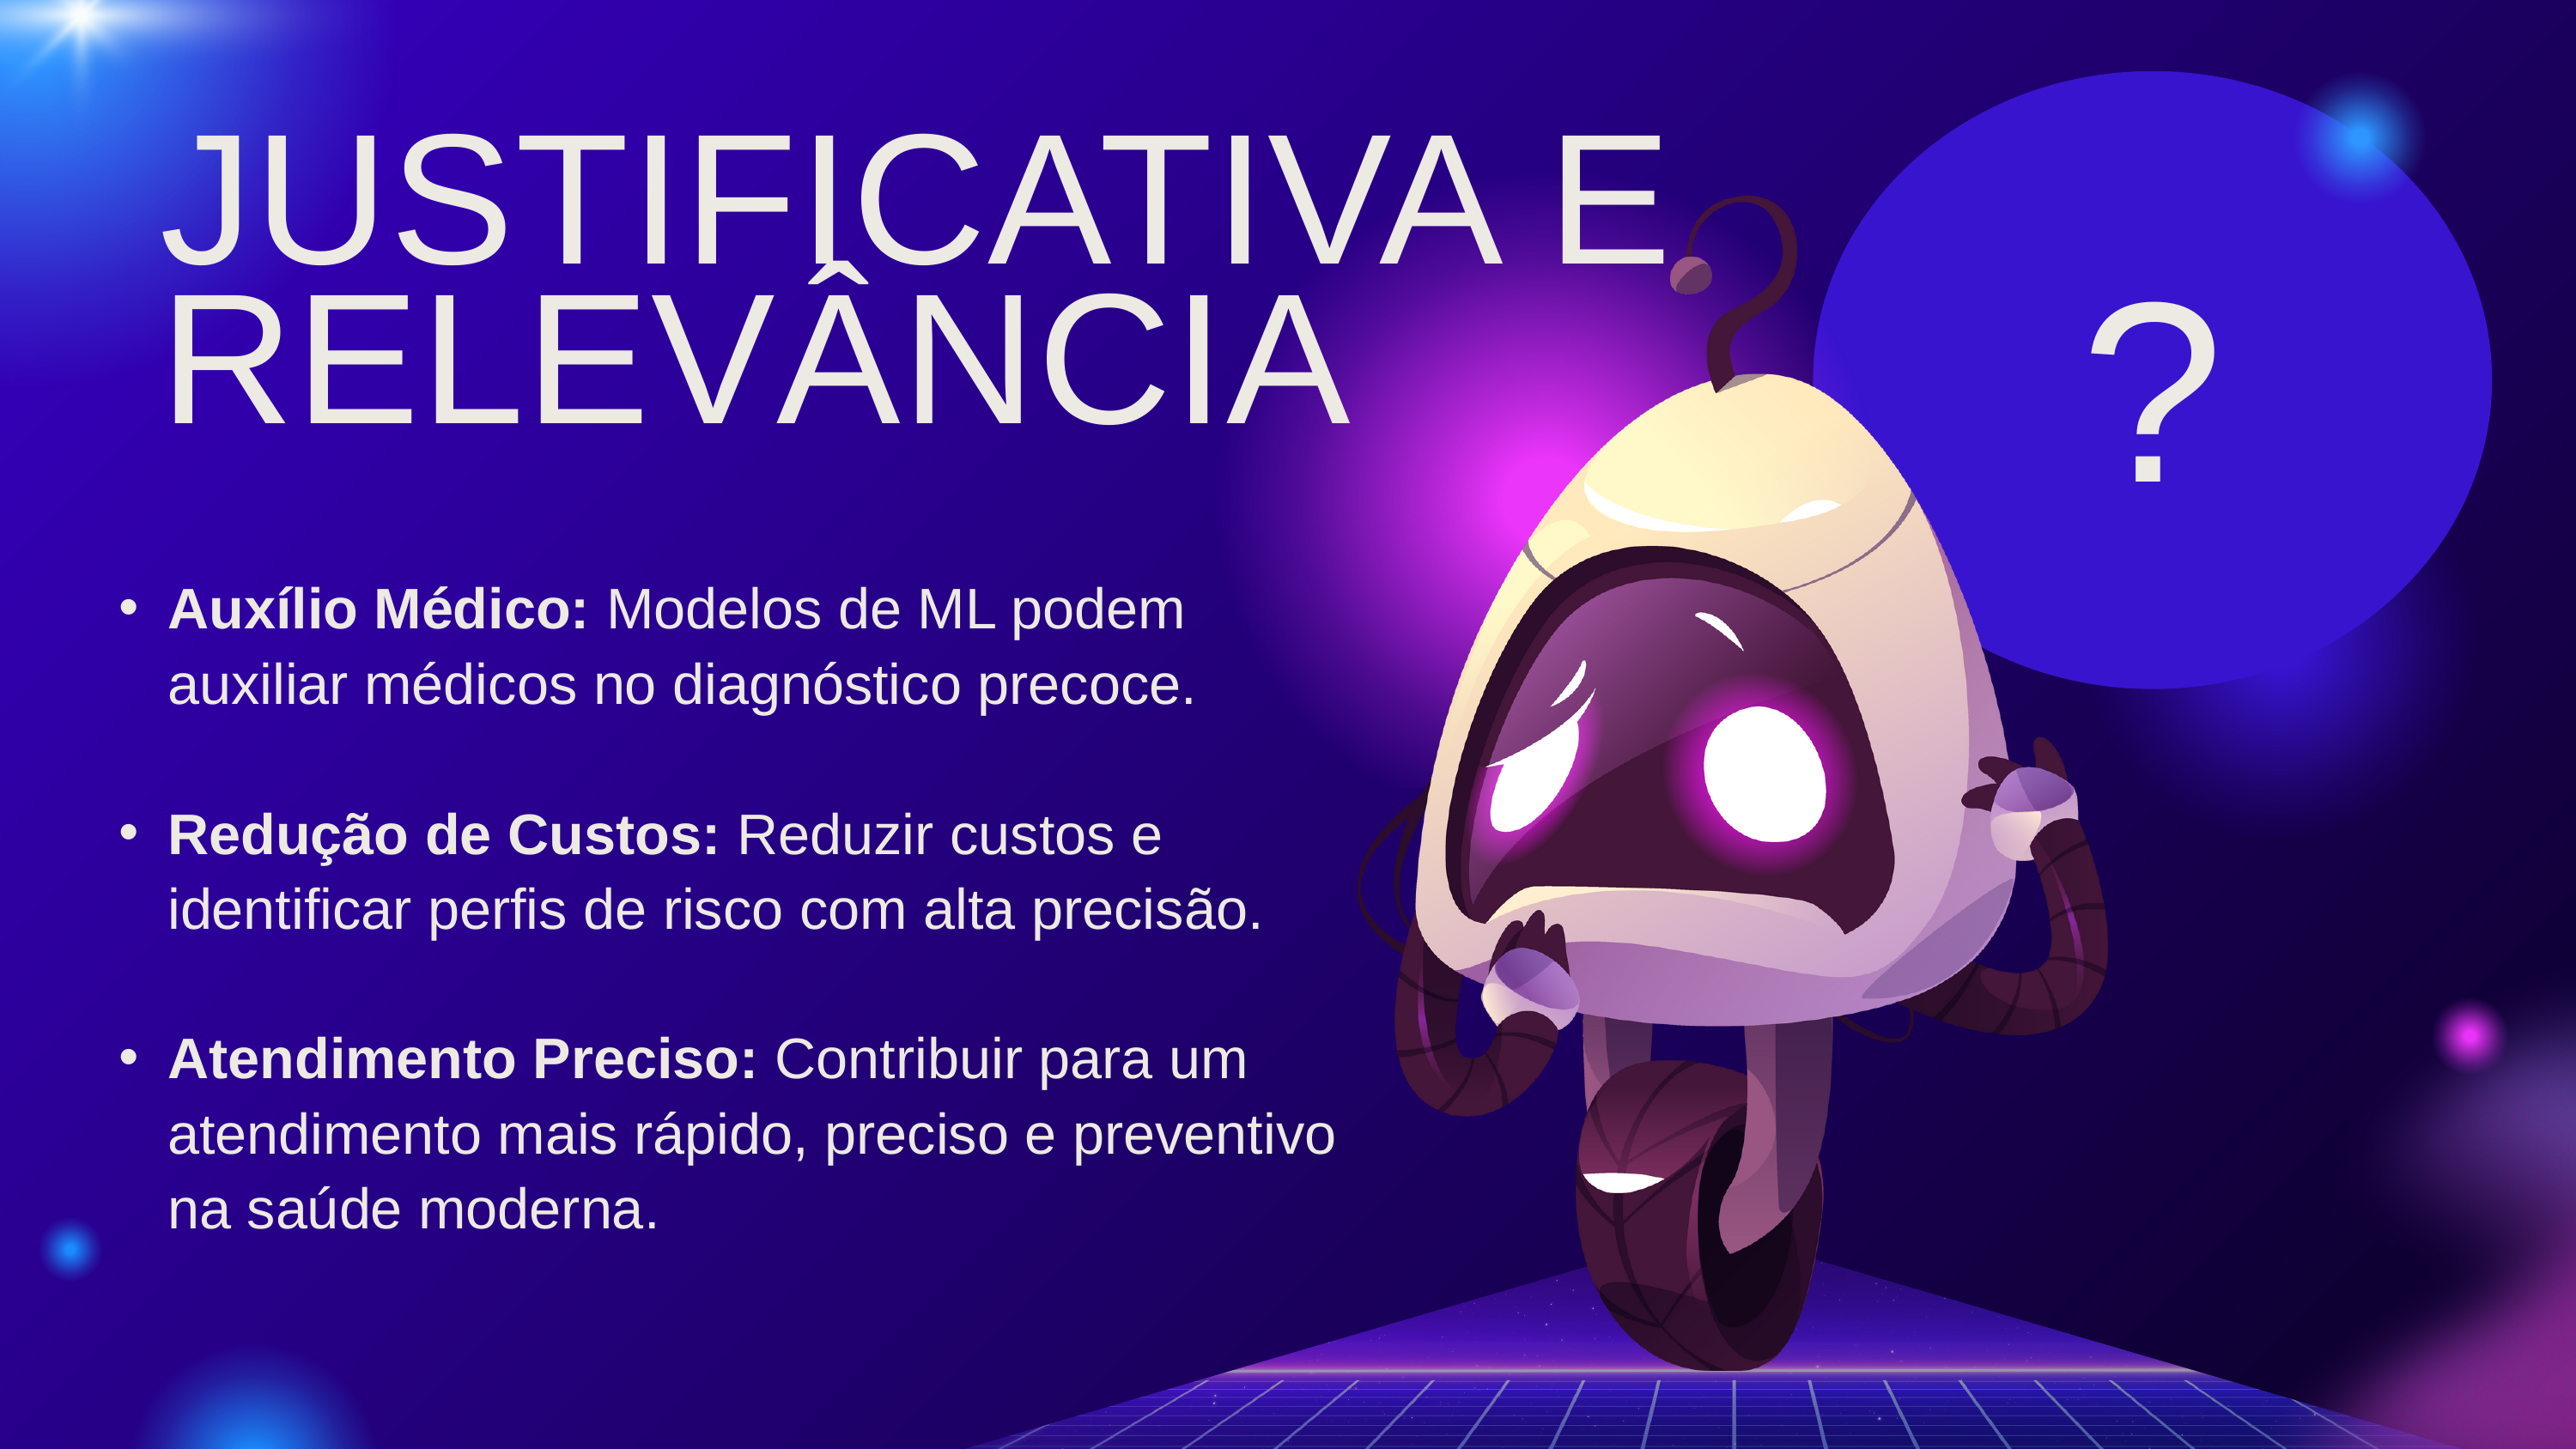

JUSTIFICATIVA E RELEVÂNCIA

?

Auxílio Médico: Modelos de ML podem auxiliar médicos no diagnóstico precoce.

Redução de Custos: Reduzir custos e identificar perfis de risco com alta precisão.

Atendimento Preciso: Contribuir para um atendimento mais rápido, preciso e preventivo na saúde moderna.